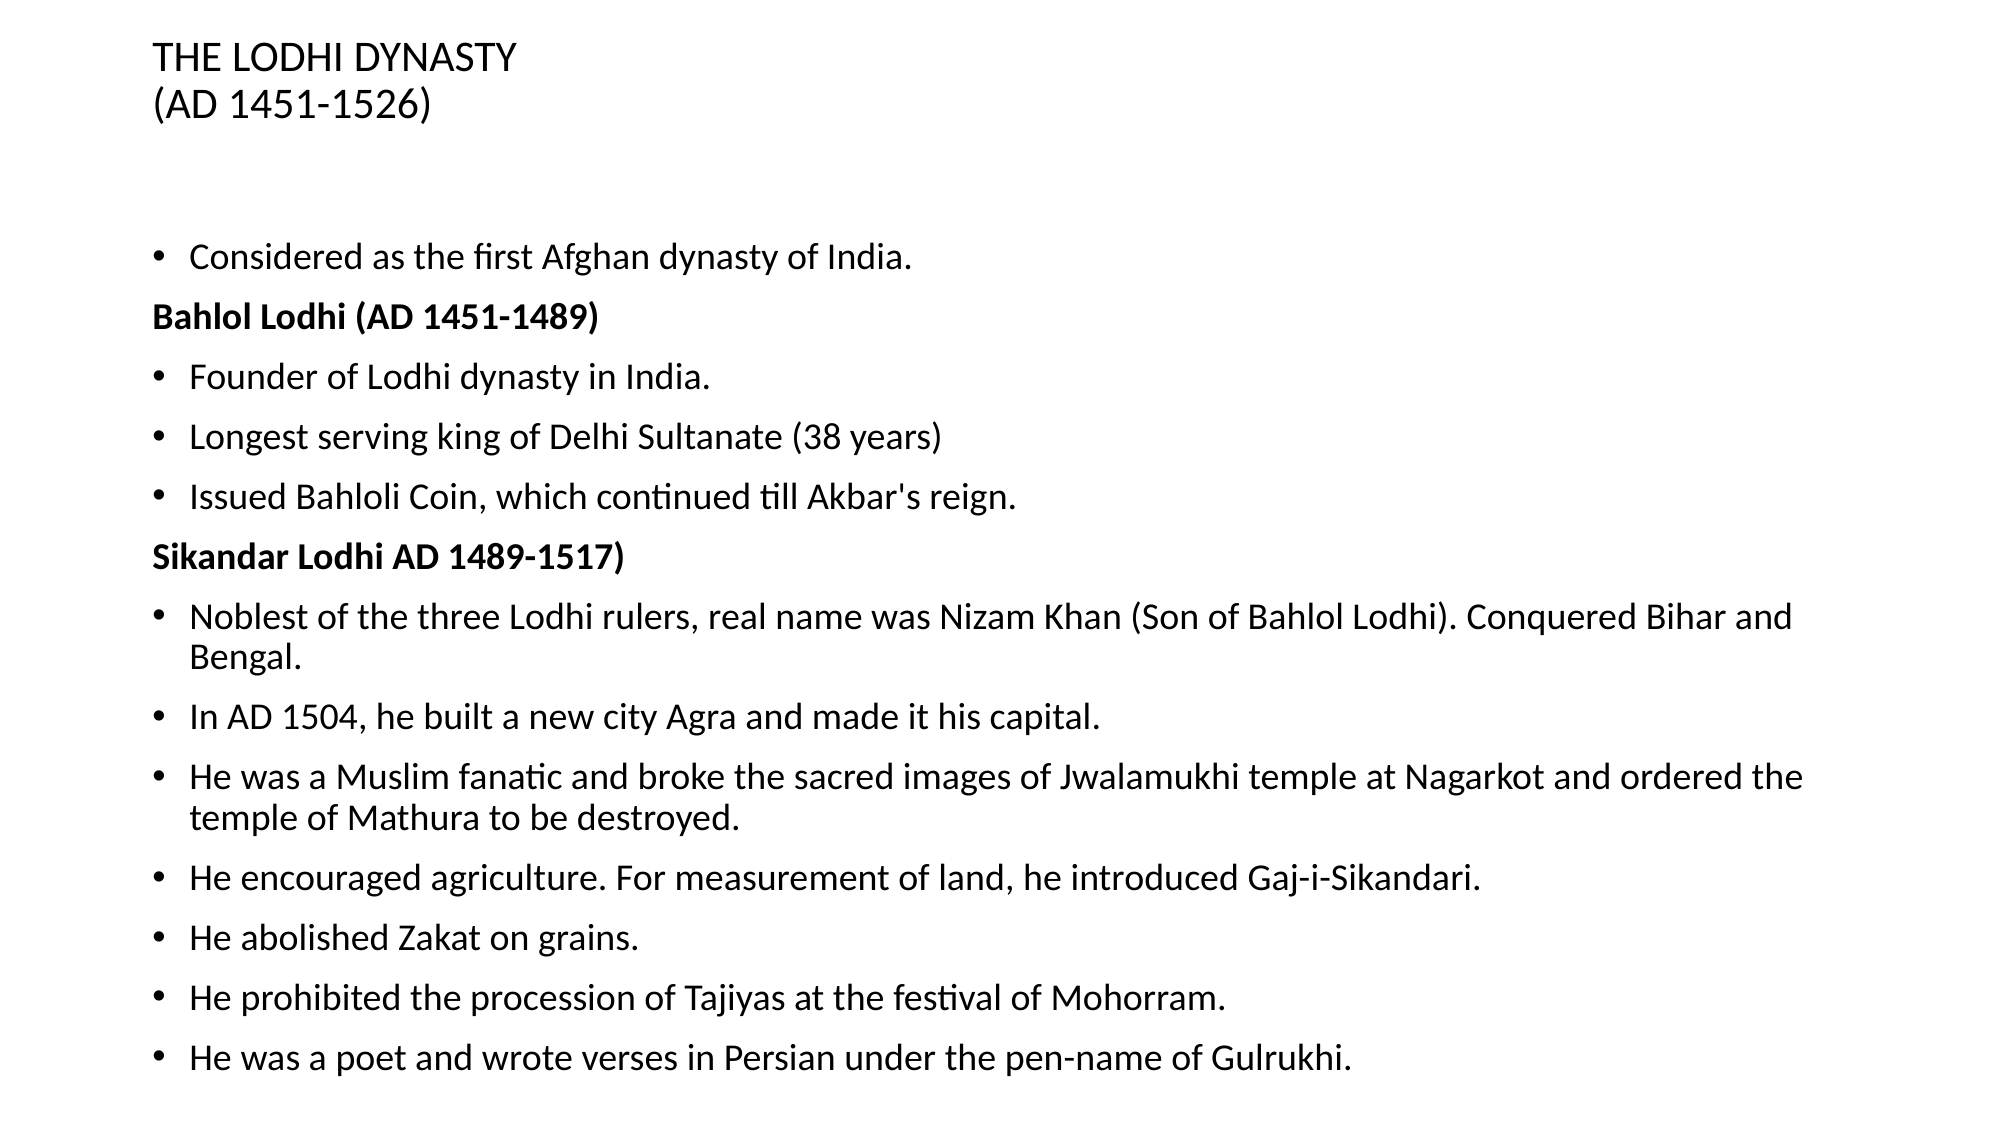

# THE LODHI DYNASTY (AD 1451-1526)
Considered as the first Afghan dynasty of India.
Bahlol Lodhi (AD 1451-1489)
Founder of Lodhi dynasty in India.
Longest serving king of Delhi Sultanate (38 years)
Issued Bahloli Coin, which continued till Akbar's reign.
Sikandar Lodhi AD 1489-1517)
Noblest of the three Lodhi rulers, real name was Nizam Khan (Son of Bahlol Lodhi). Conquered Bihar and Bengal.
In AD 1504, he built a new city Agra and made it his capital.
He was a Muslim fanatic and broke the sacred images of Jwalamukhi temple at Nagarkot and ordered the temple of Mathura to be destroyed.
He encouraged agriculture. For measurement of land, he introduced Gaj-i-Sikandari.
He abolished Zakat on grains.
He prohibited the procession of Tajiyas at the festival of Mohorram.
He was a poet and wrote verses in Persian under the pen-name of Gulrukhi.